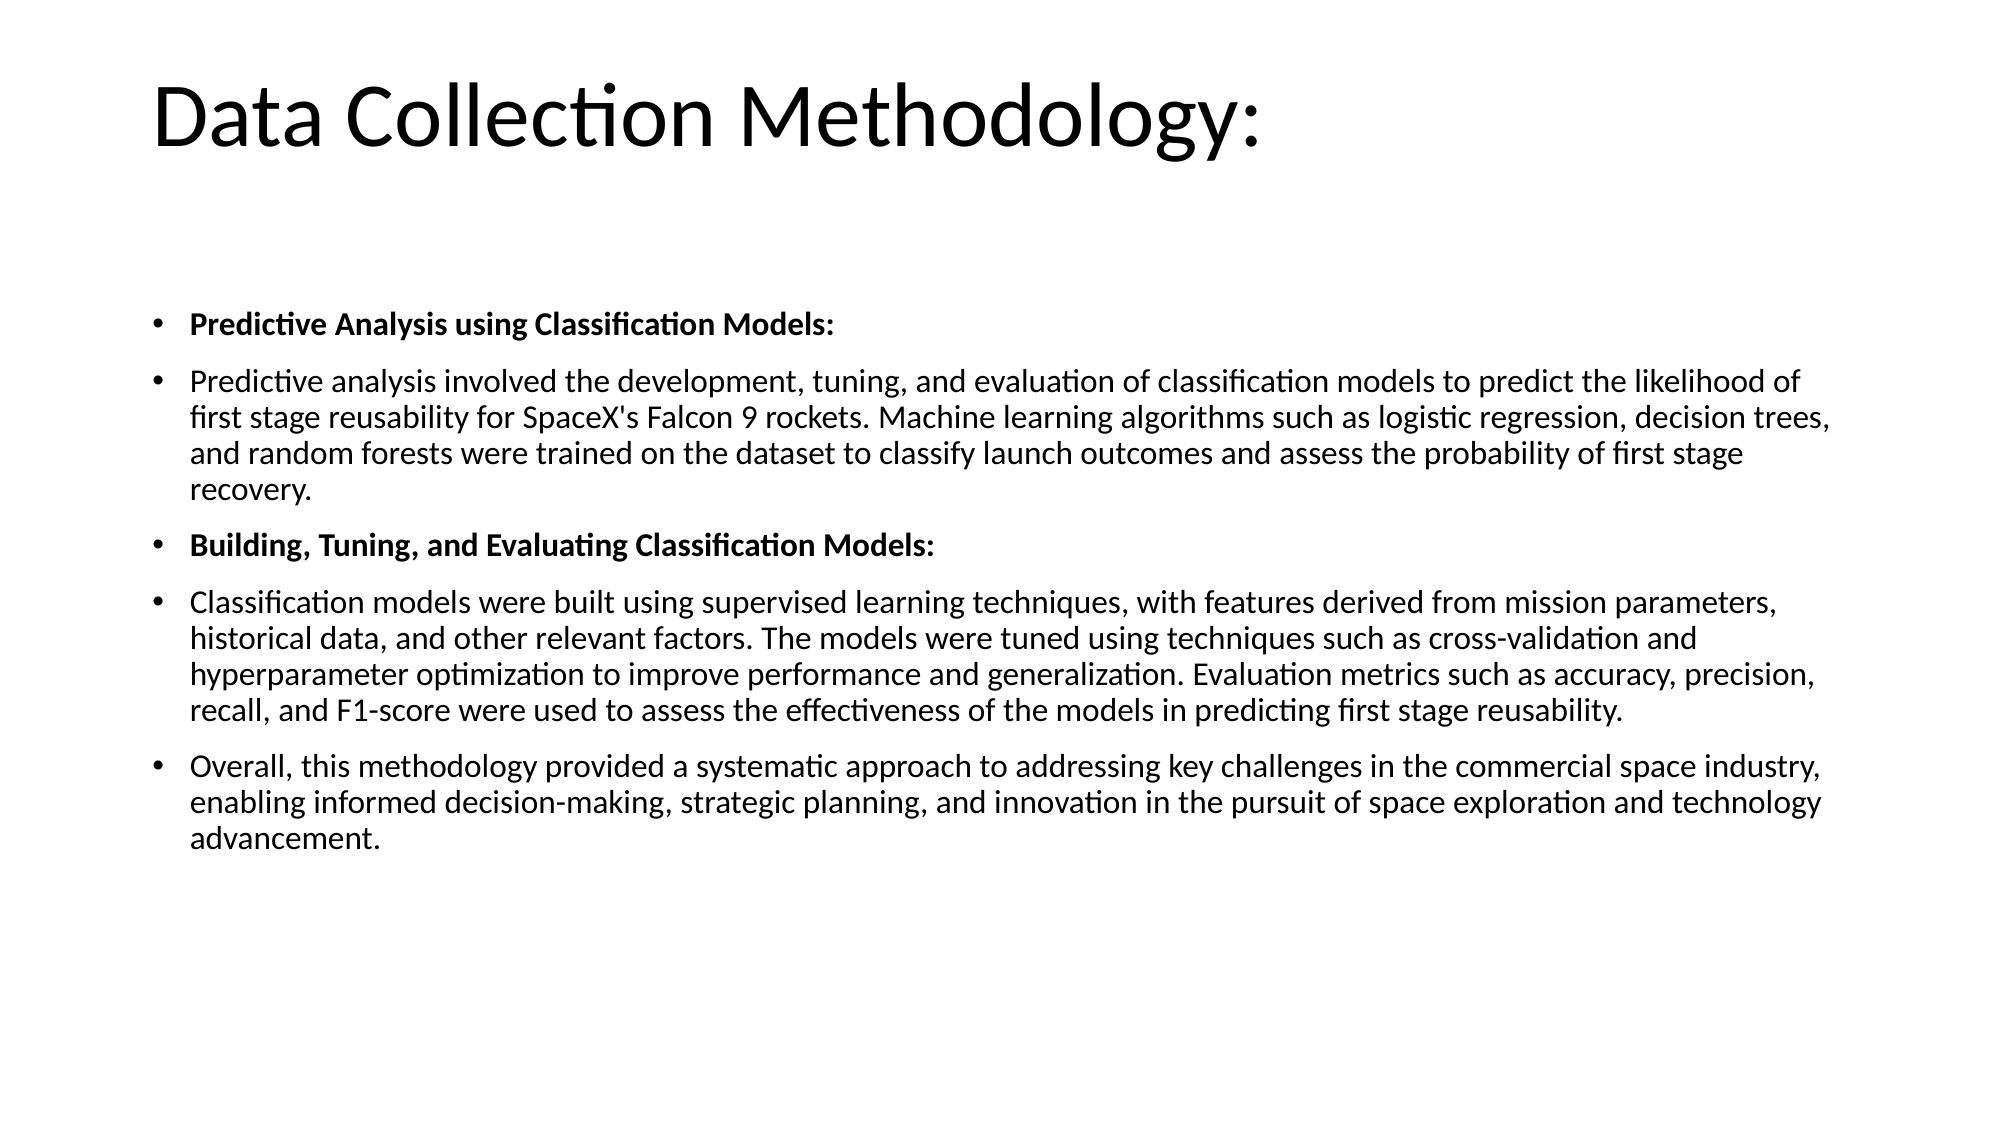

# Data Collection Methodology:
Predictive Analysis using Classification Models:
Predictive analysis involved the development, tuning, and evaluation of classification models to predict the likelihood of first stage reusability for SpaceX's Falcon 9 rockets. Machine learning algorithms such as logistic regression, decision trees, and random forests were trained on the dataset to classify launch outcomes and assess the probability of first stage recovery.
Building, Tuning, and Evaluating Classification Models:
Classification models were built using supervised learning techniques, with features derived from mission parameters, historical data, and other relevant factors. The models were tuned using techniques such as cross-validation and hyperparameter optimization to improve performance and generalization. Evaluation metrics such as accuracy, precision, recall, and F1-score were used to assess the effectiveness of the models in predicting first stage reusability.
Overall, this methodology provided a systematic approach to addressing key challenges in the commercial space industry, enabling informed decision-making, strategic planning, and innovation in the pursuit of space exploration and technology advancement.